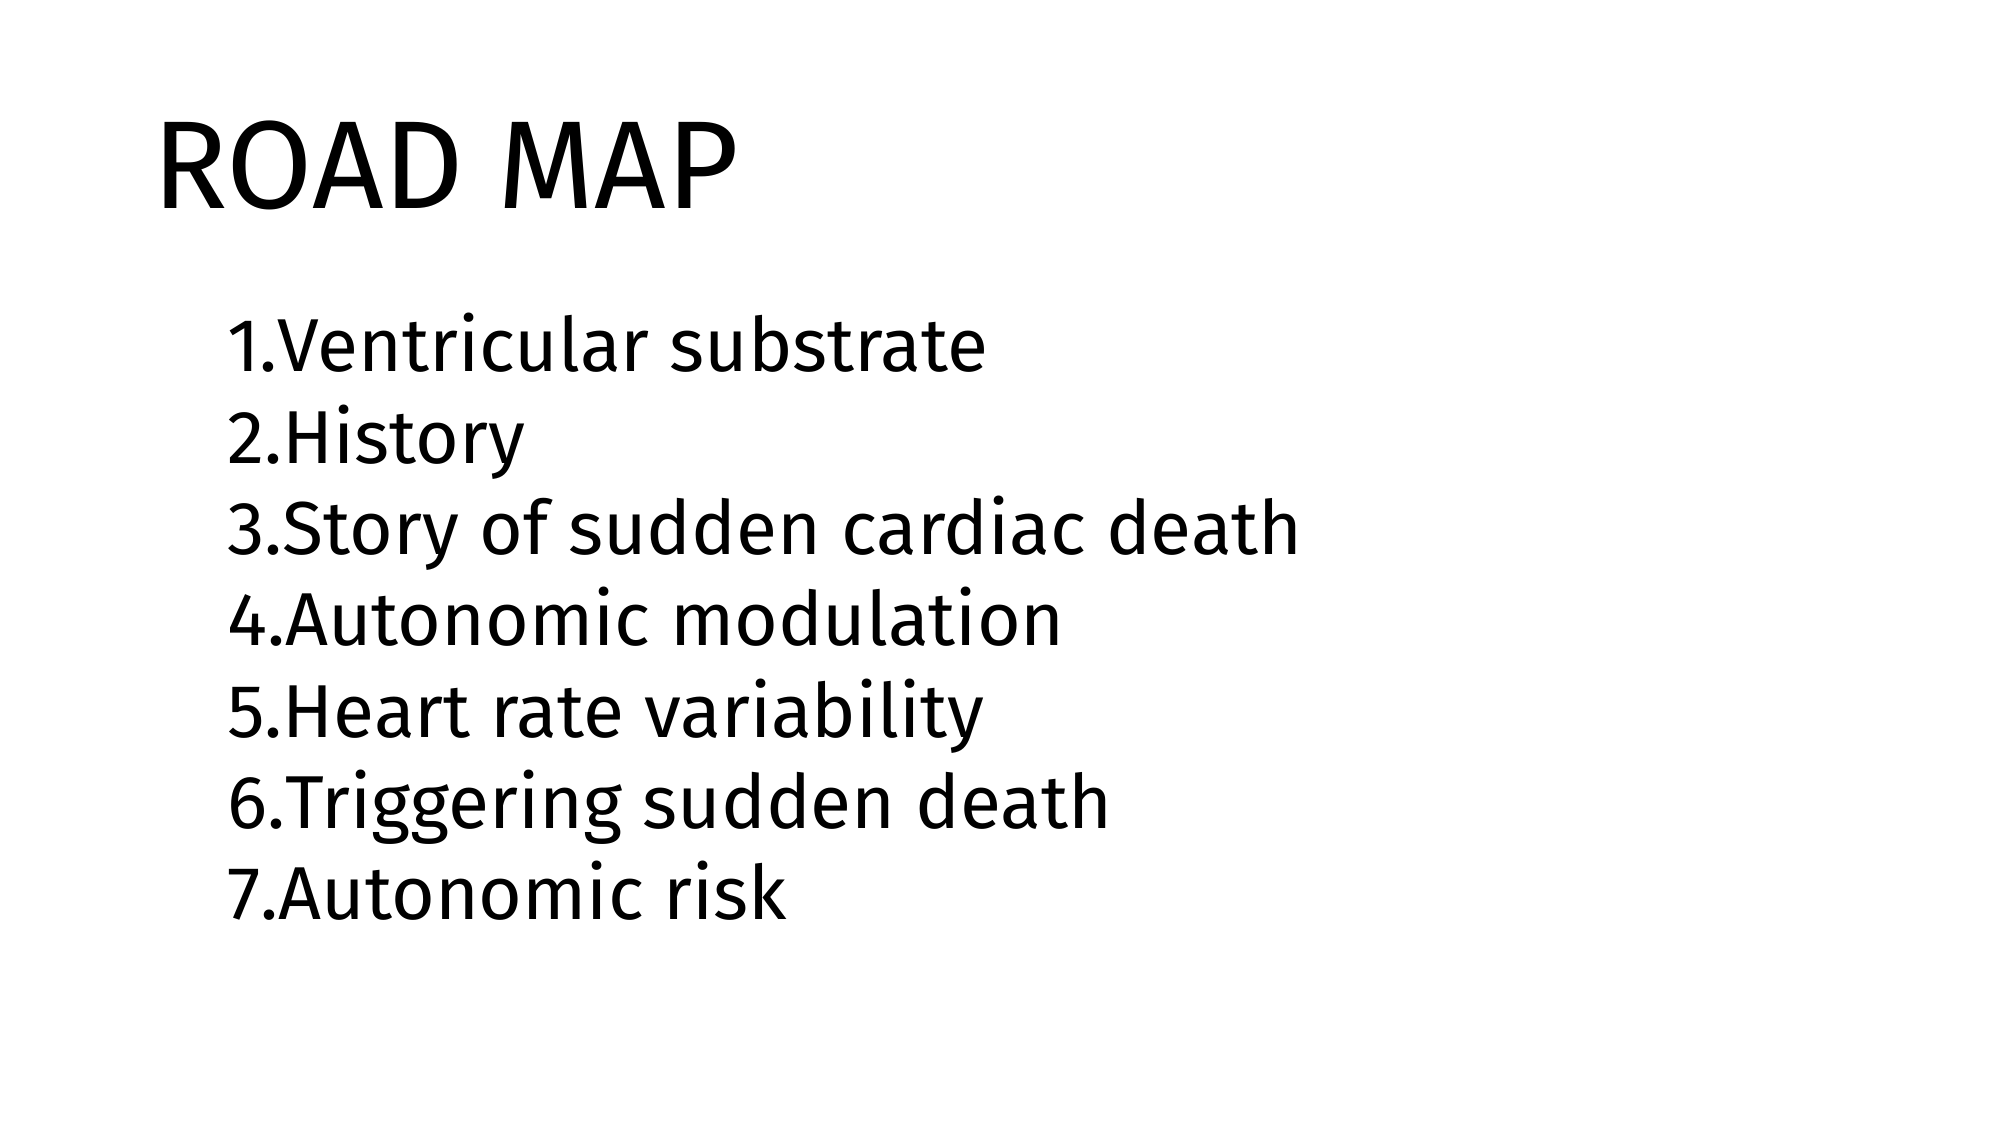

# ROAD MAP
Ventricular substrate
History
Story of sudden cardiac death
Autonomic modulation
Heart rate variability
Triggering sudden death
Autonomic risk